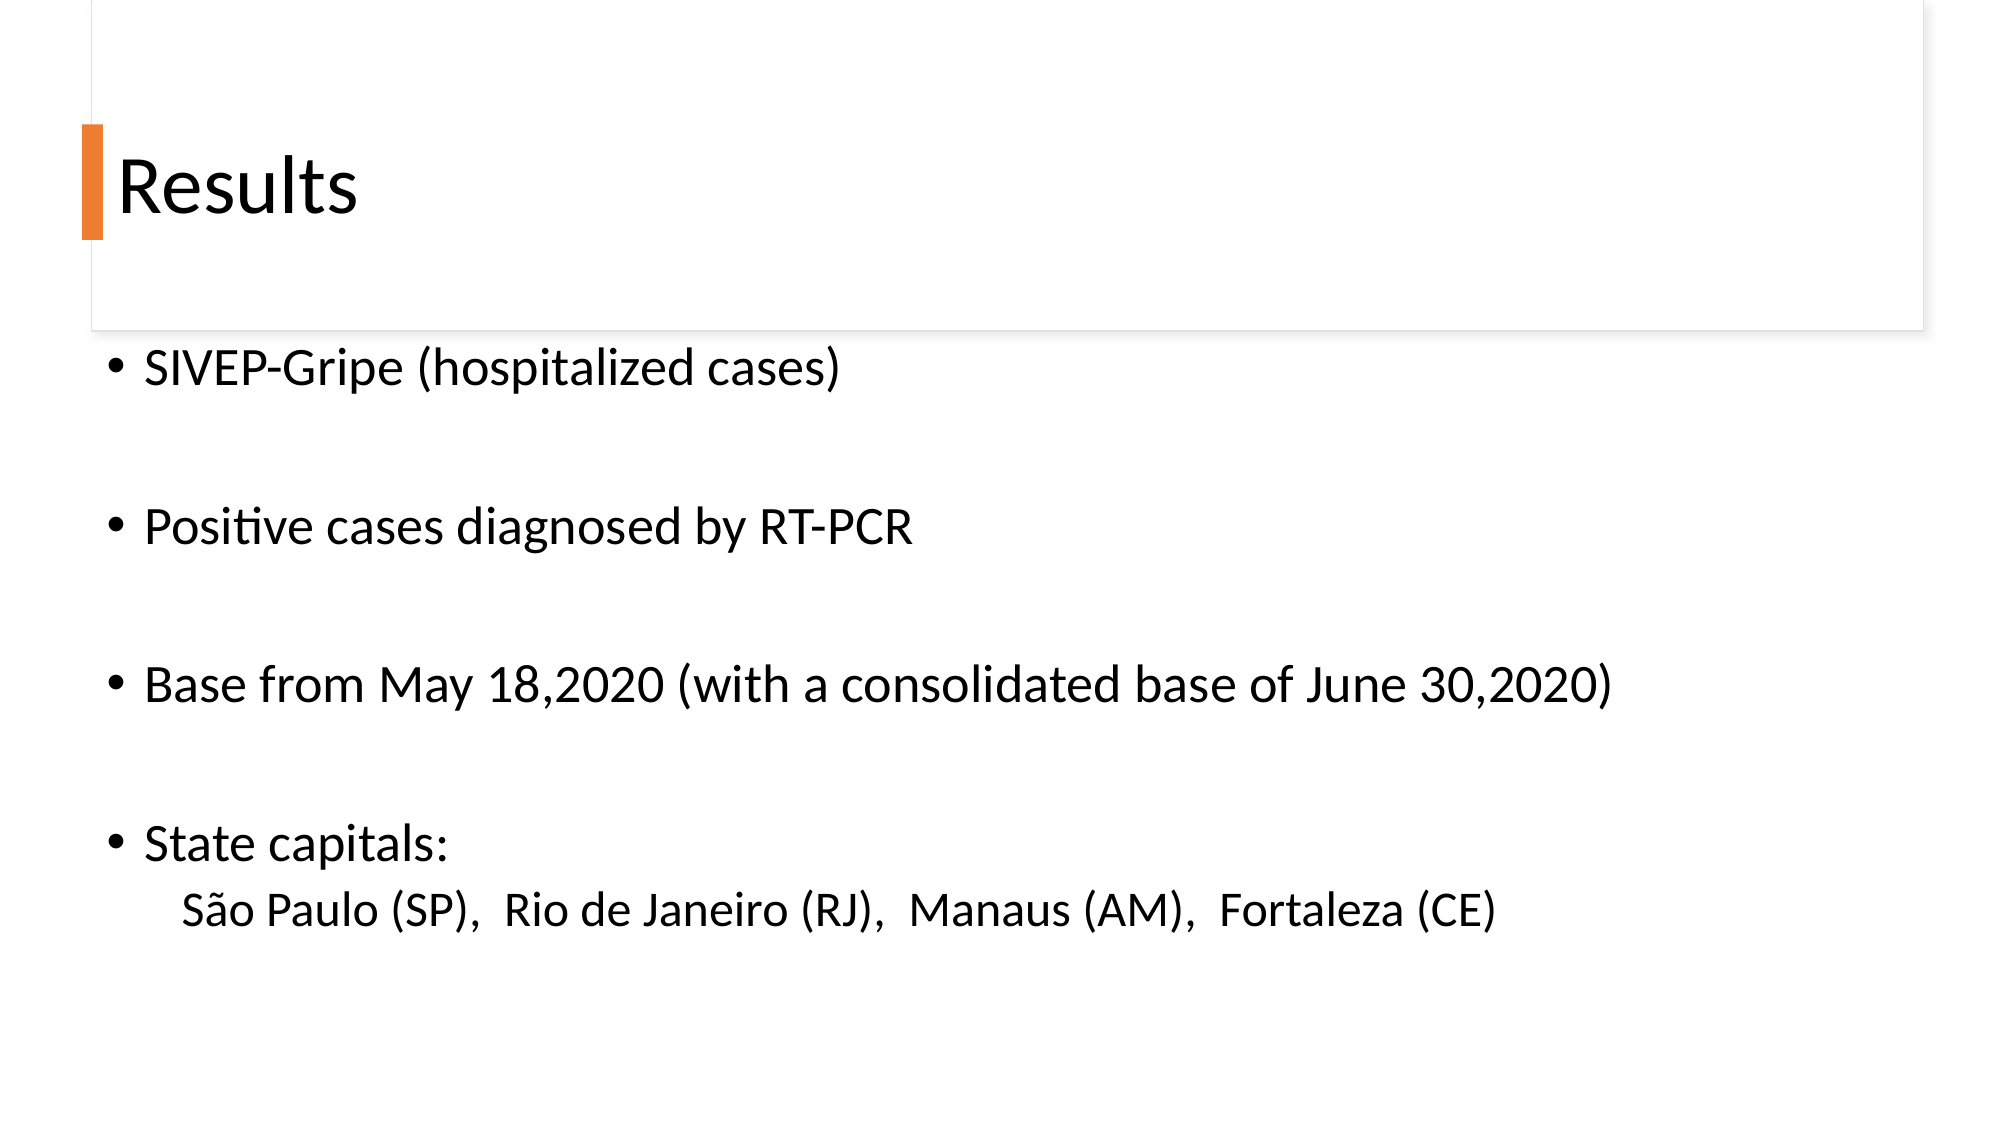

# Results

SIVEP-Gripe (hospitalized cases)

Positive cases diagnosed by RT-PCR

Base from May 18,2020 (with a consolidated base of June 30,2020)

State capitals:
São Paulo (SP),  Rio de Janeiro (RJ),  Manaus (AM),  Fortaleza (CE)